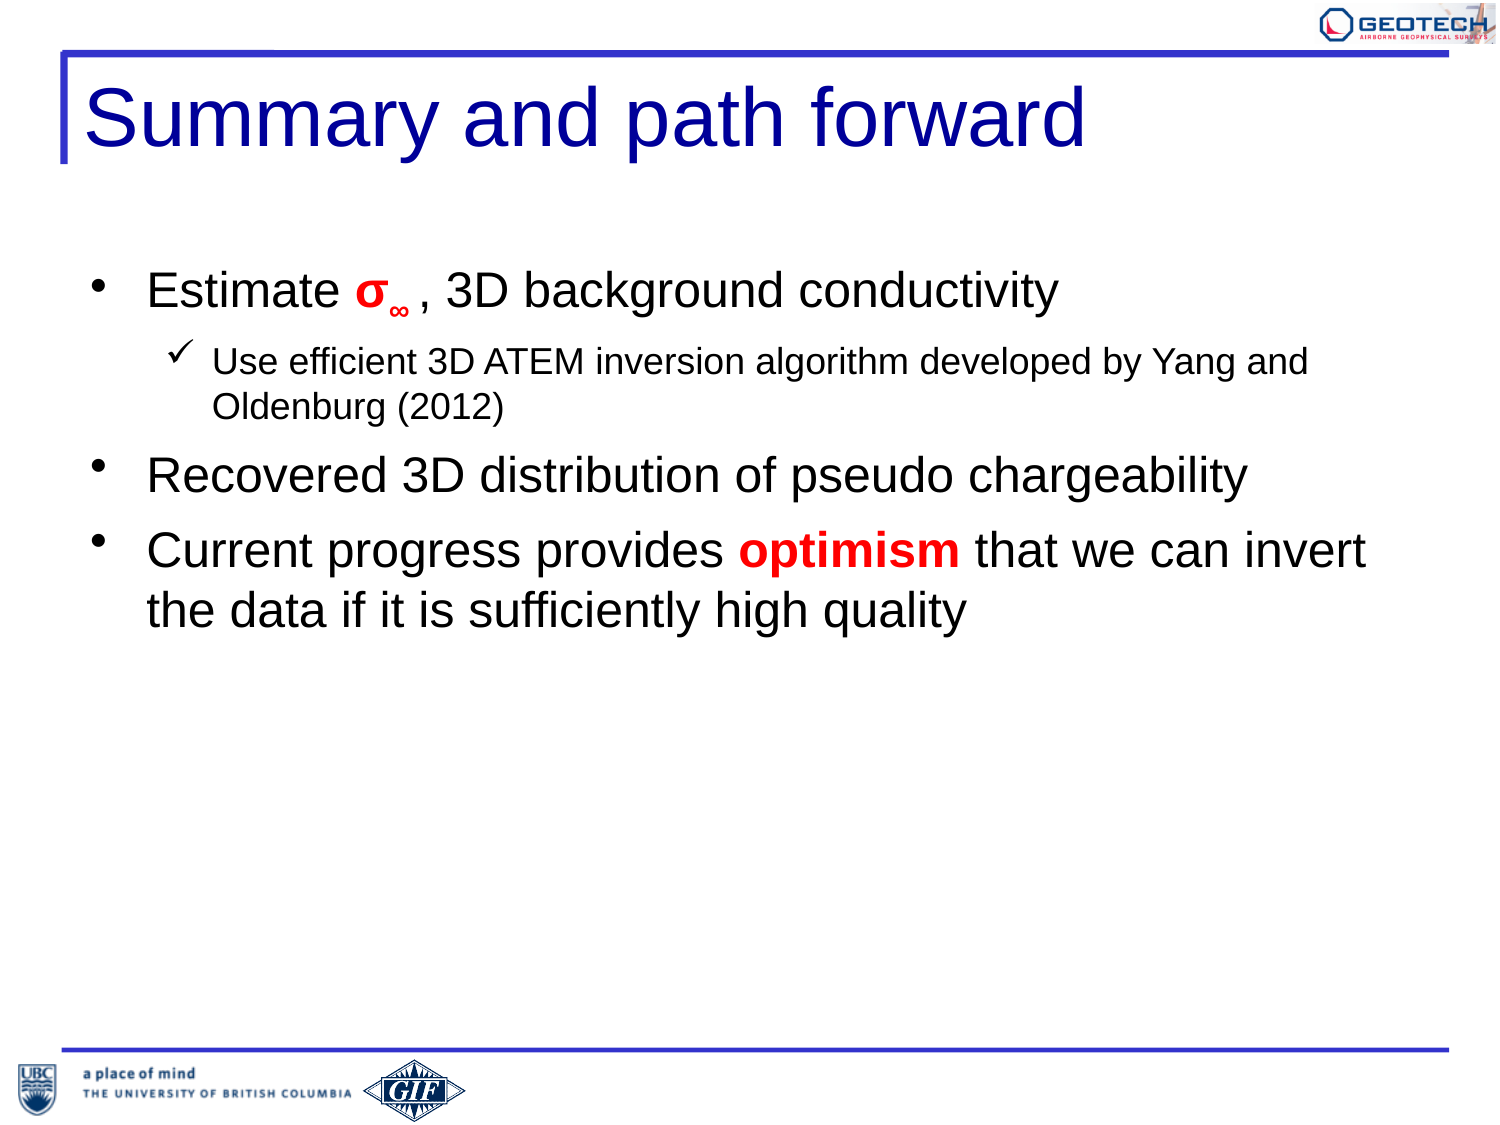

# Summary and path forward
Estimate σ∞ , 3D background conductivity
Use efficient 3D ATEM inversion algorithm developed by Yang and Oldenburg (2012)
Recovered 3D distribution of pseudo chargeability
Current progress provides optimism that we can invert the data if it is sufficiently high quality